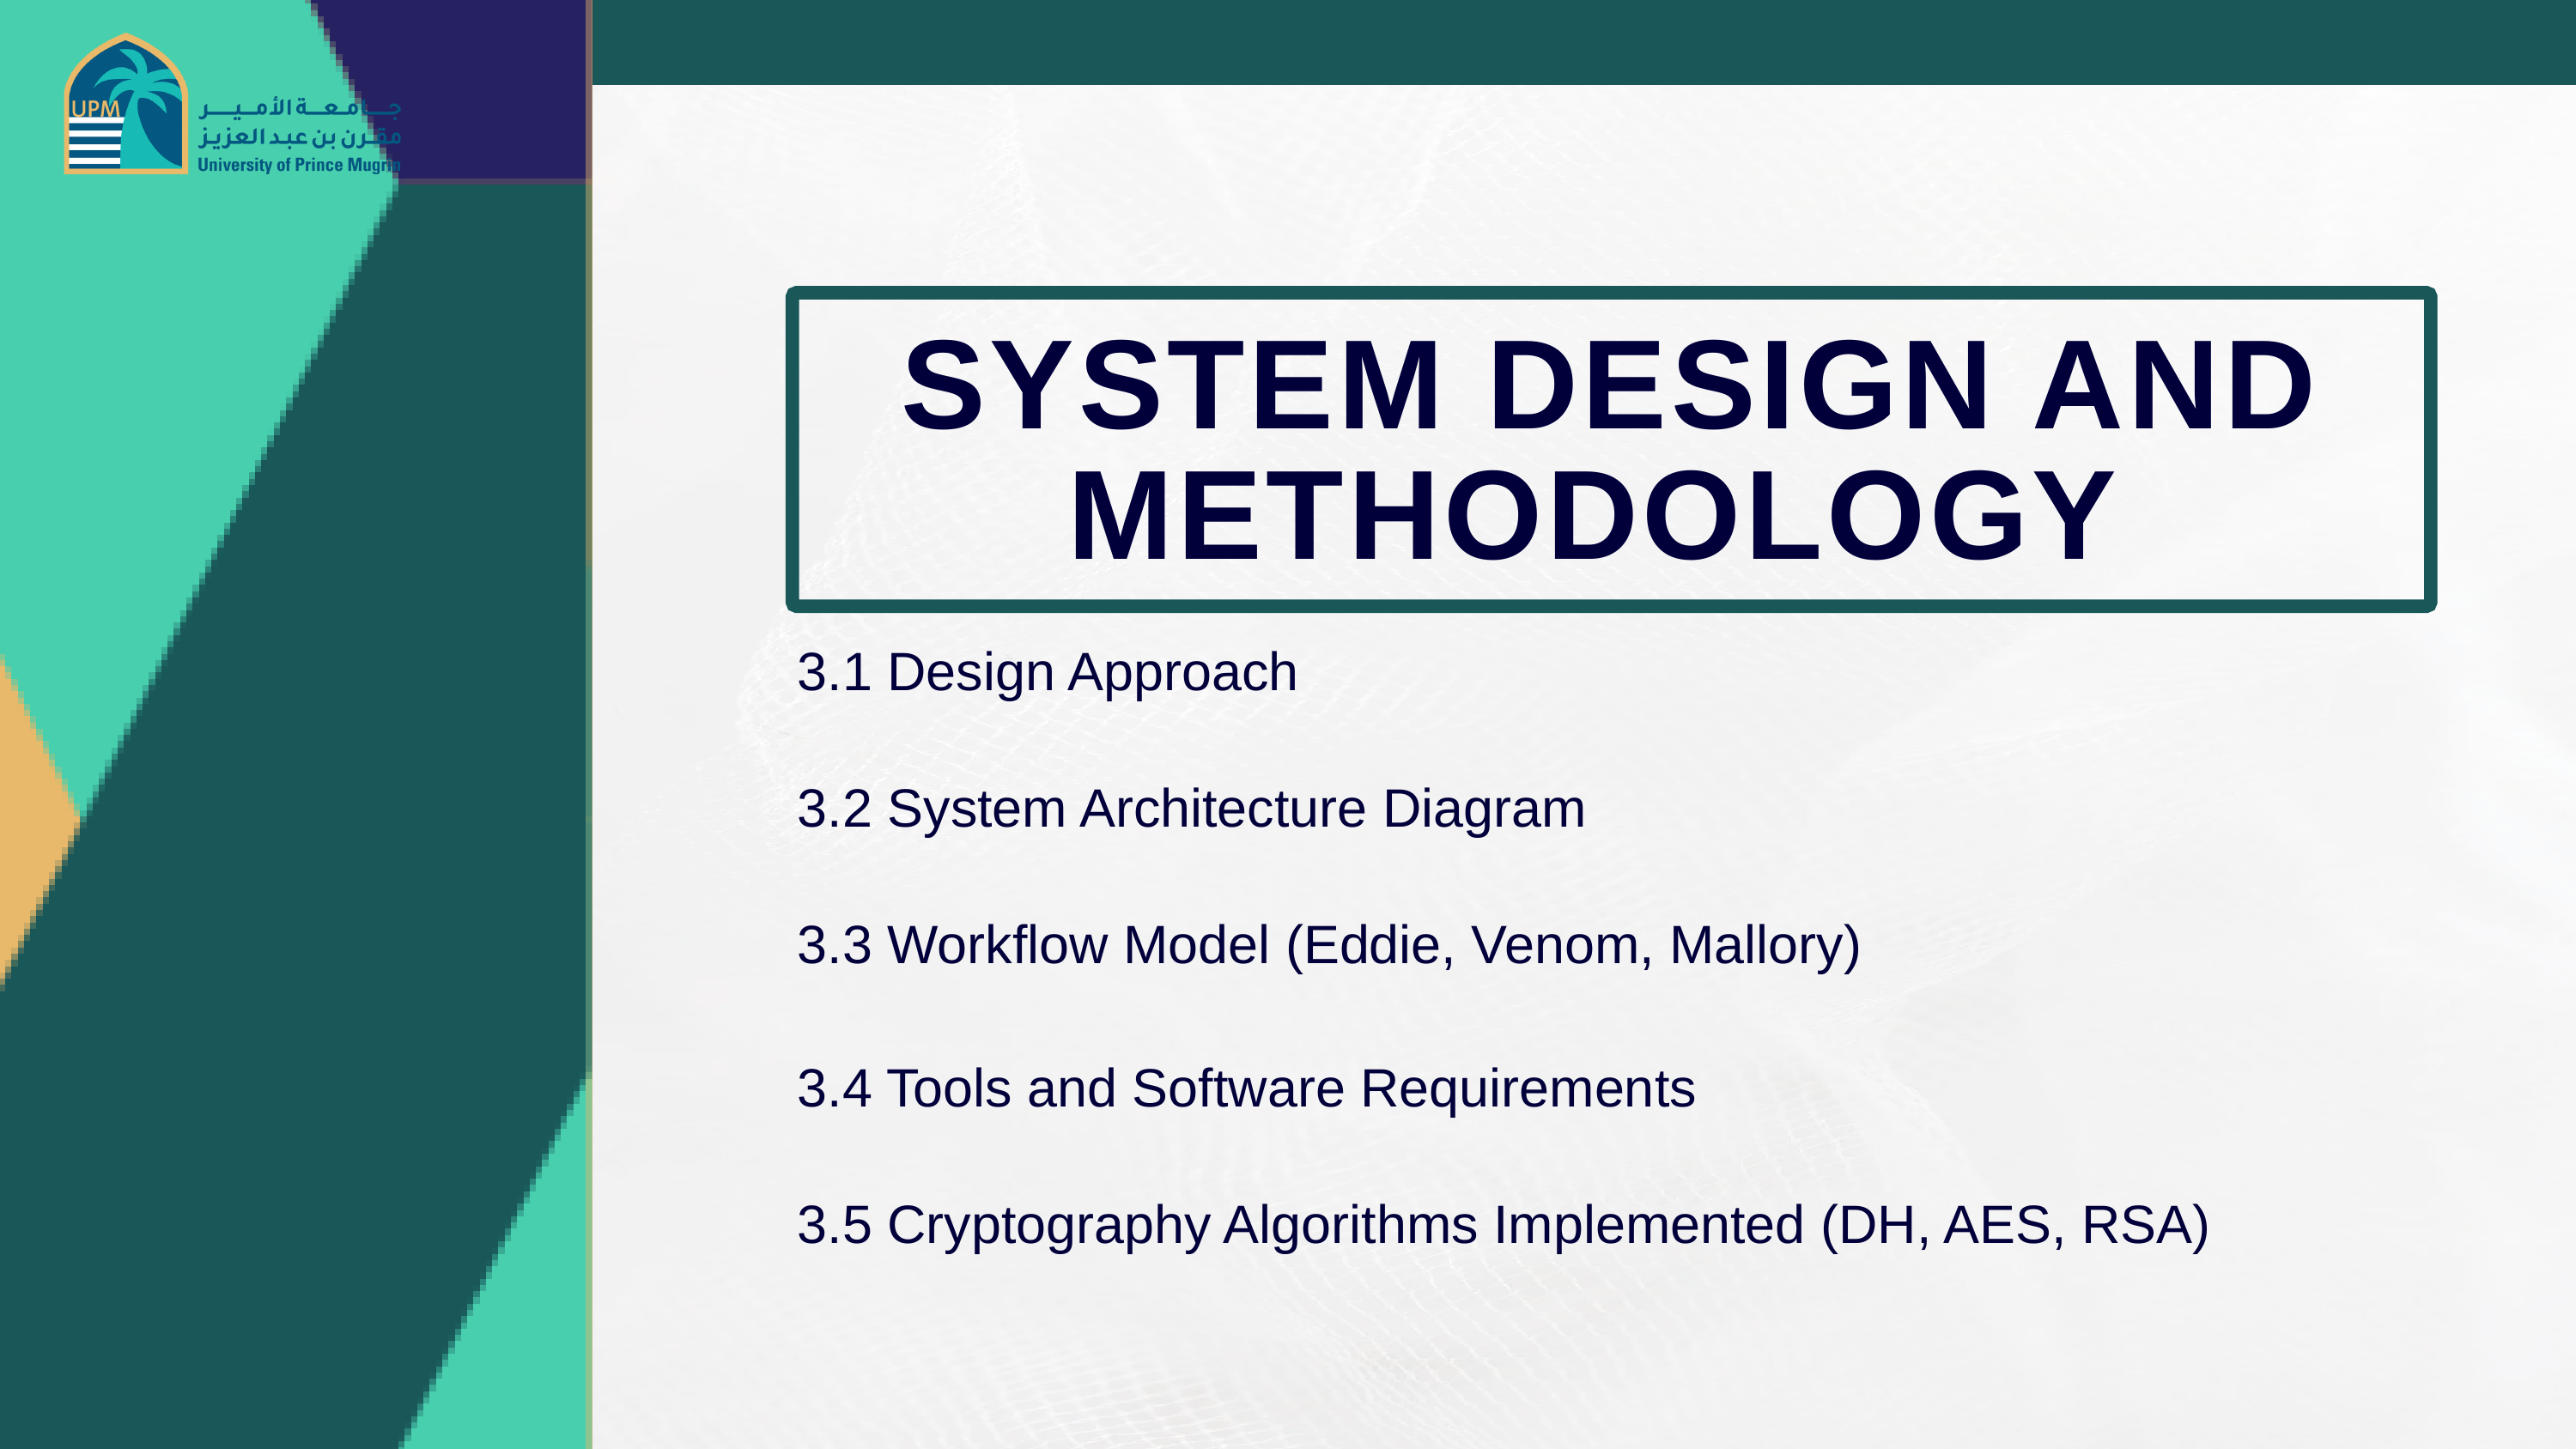

SYSTEM DESIGN AND METHODOLOGY

3.1 Design Approach

3.2 System Architecture Diagram

3.3 Workflow Model (Eddie, Venom, Mallory)

3.4 Tools and Software Requirements

3.5 Cryptography Algorithms Implemented (DH, AES, RSA)